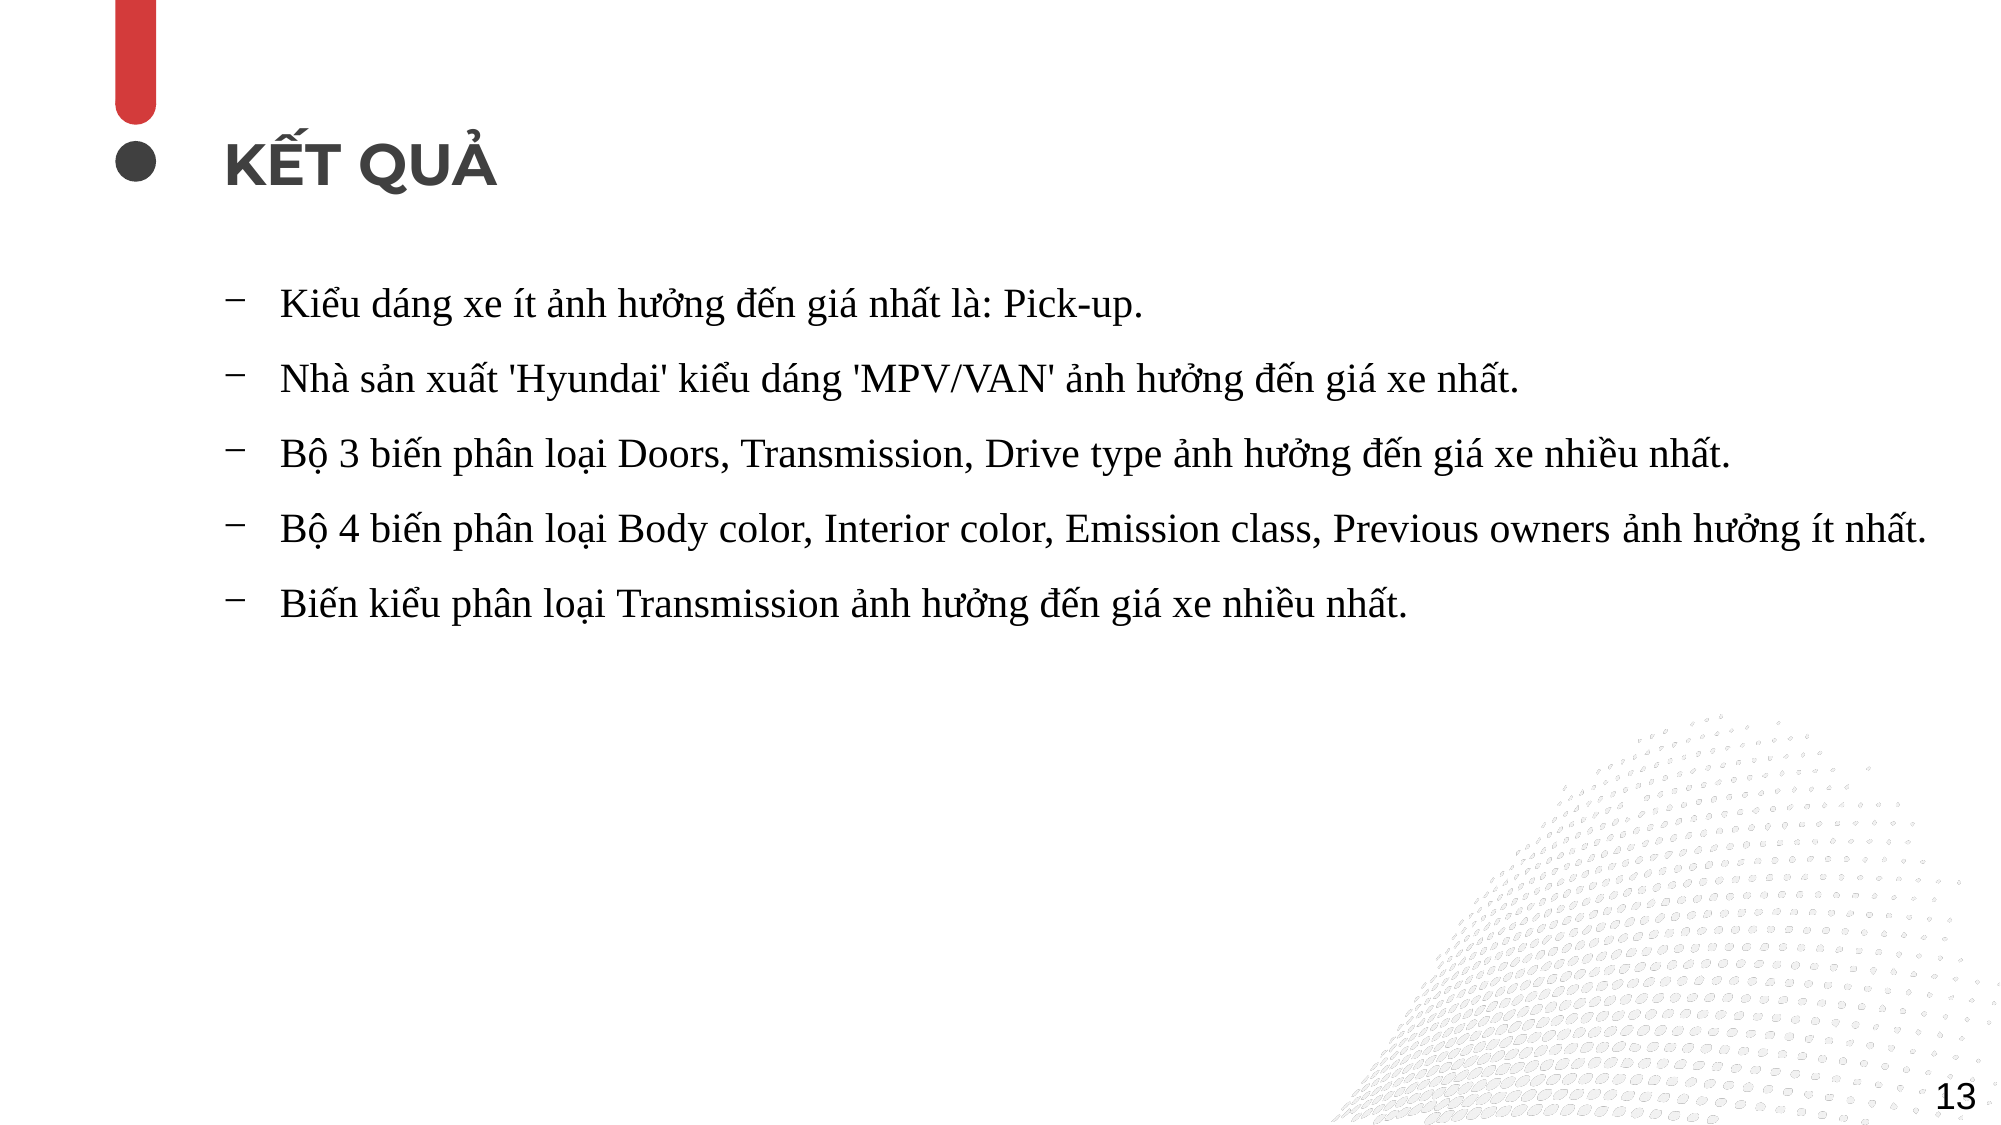

KẾT QUẢ
Kiểu dáng xe ít ảnh hưởng đến giá nhất là: Pick-up.
Nhà sản xuất 'Hyundai' kiểu dáng 'MPV/VAN' ảnh hưởng đến giá xe nhất.
Bộ 3 biến phân loại Doors, Transmission, Drive type ảnh hưởng đến giá xe nhiều nhất.
Bộ 4 biến phân loại Body color, Interior color, Emission class, Previous owners ảnh hưởng ít nhất.
Biến kiểu phân loại Transmission ảnh hưởng đến giá xe nhiều nhất.
13